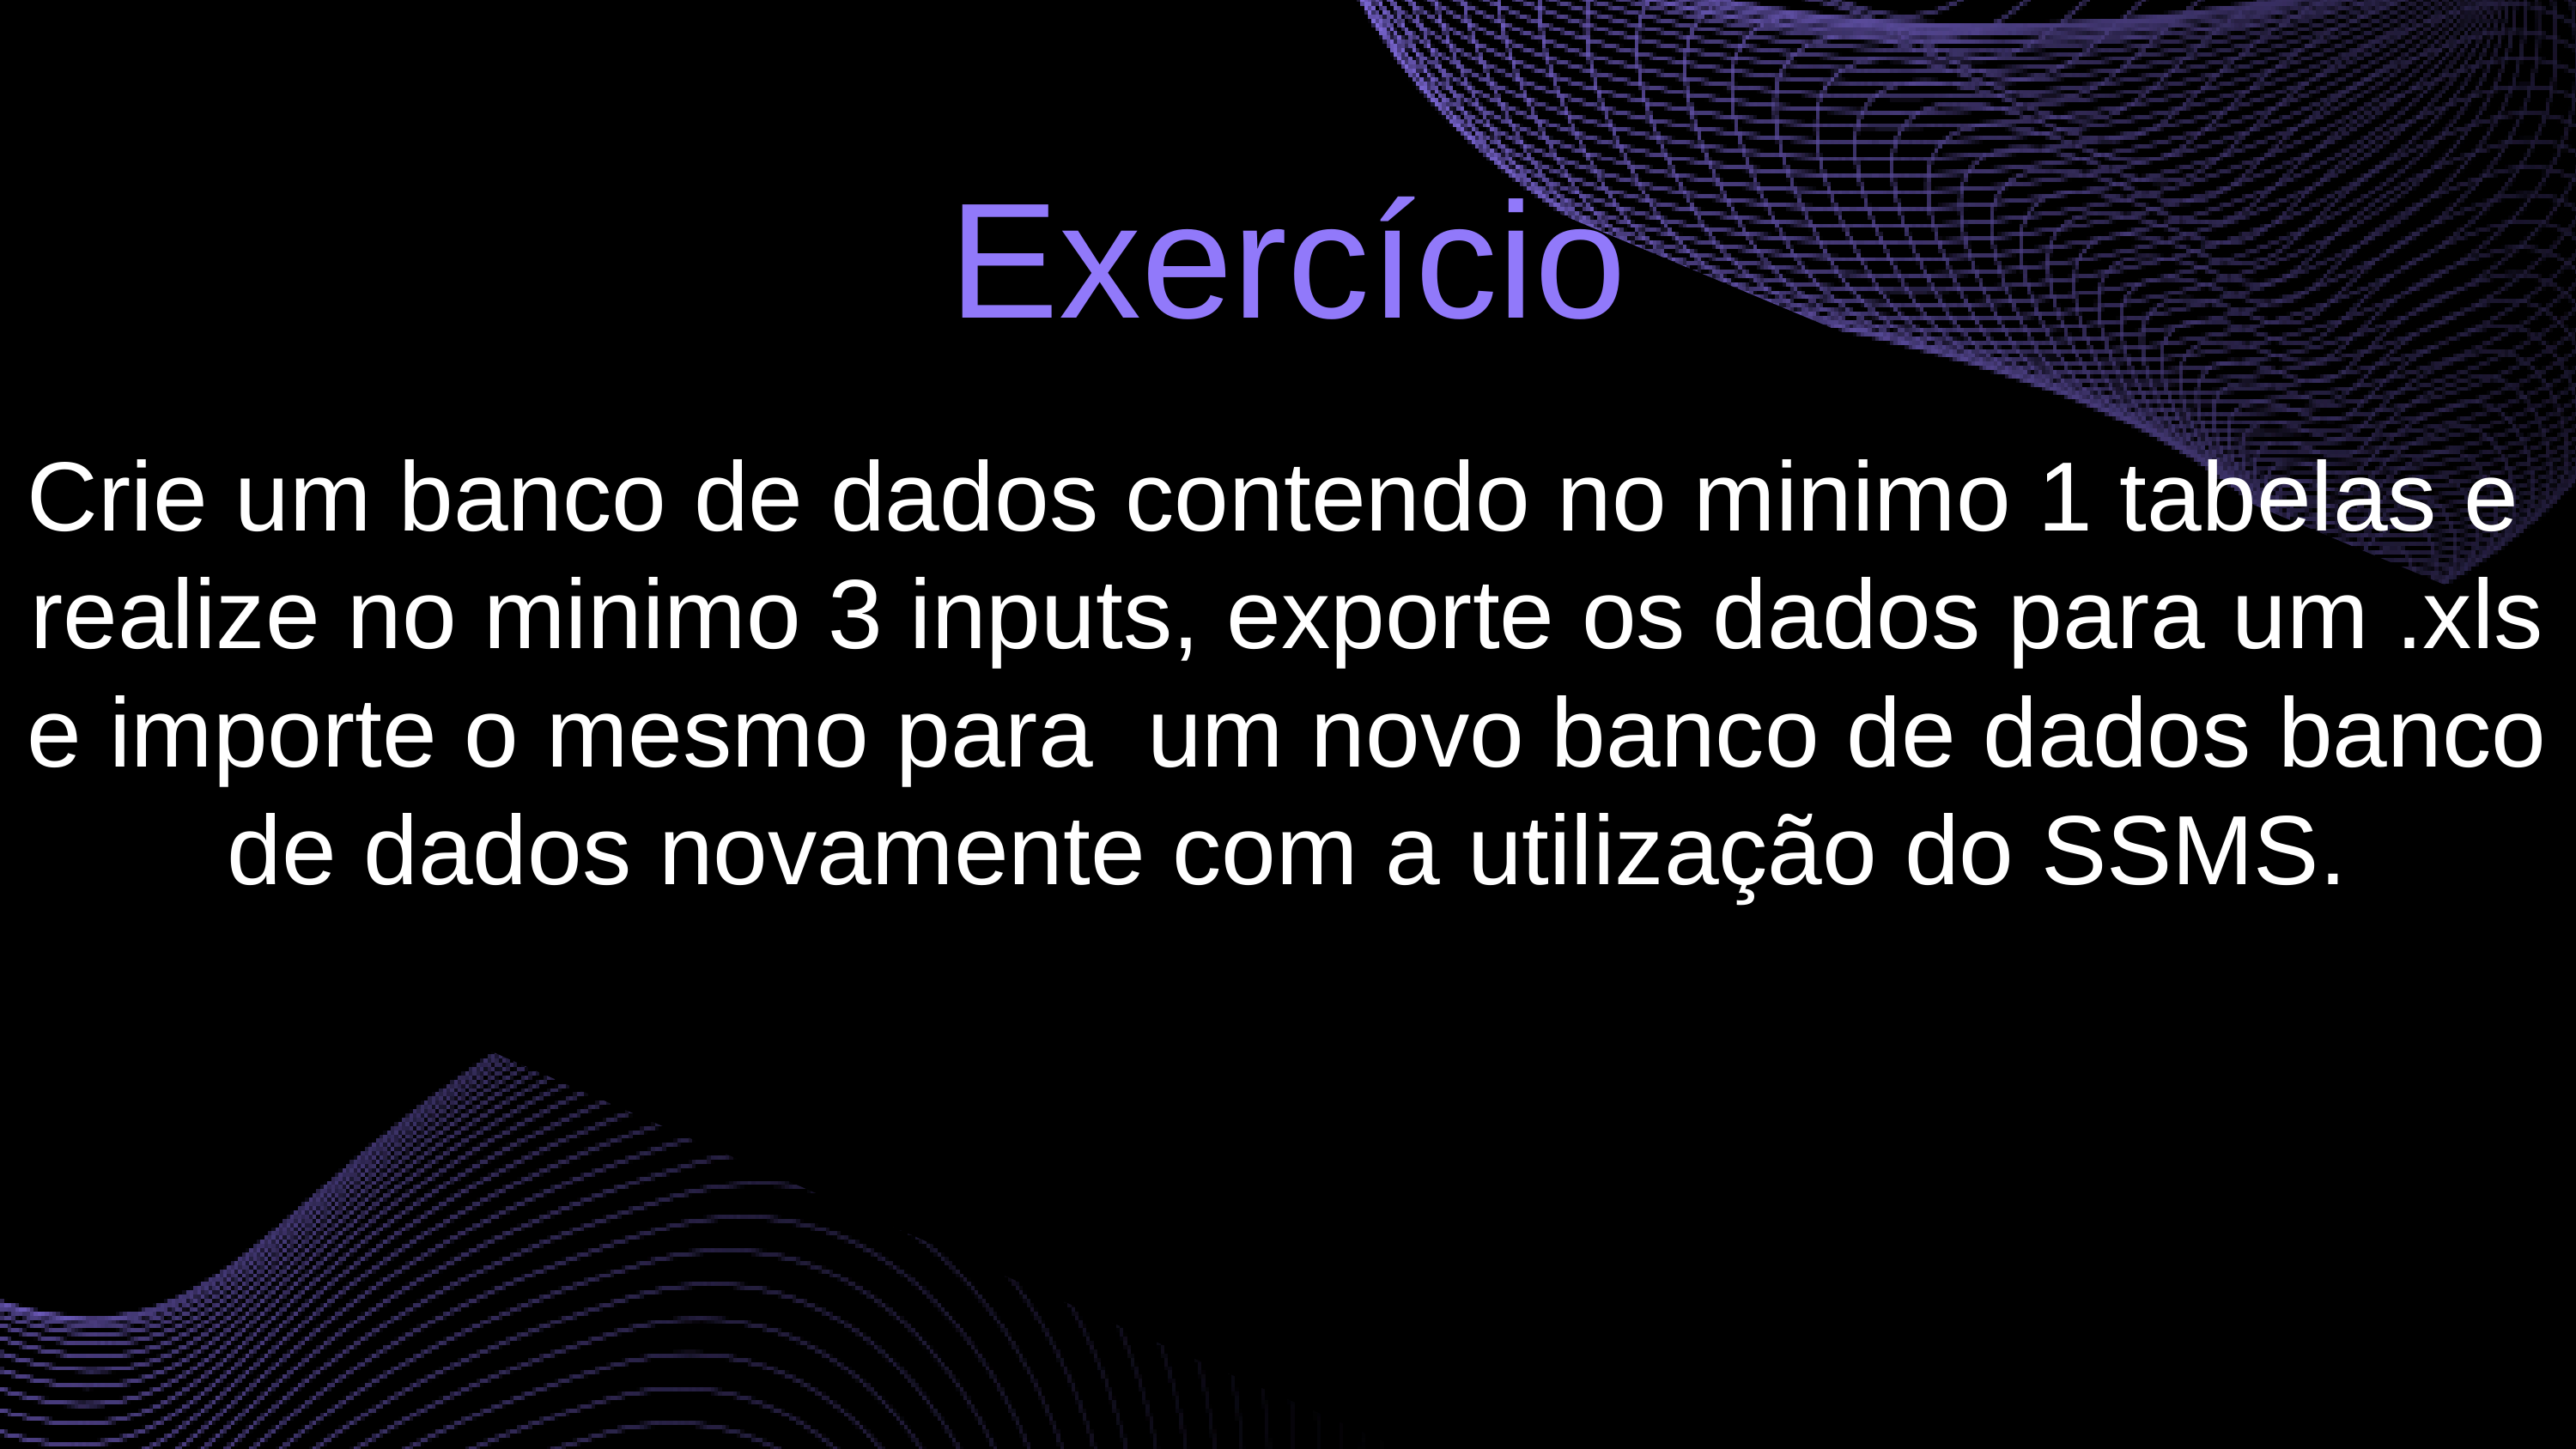

Exercício
Crie um banco de dados contendo no minimo 1 tabelas e  realize no minimo 3 inputs, exporte os dados para um .xls e importe o mesmo para  um novo banco de dados banco de dados novamente com a utilização do SSMS.